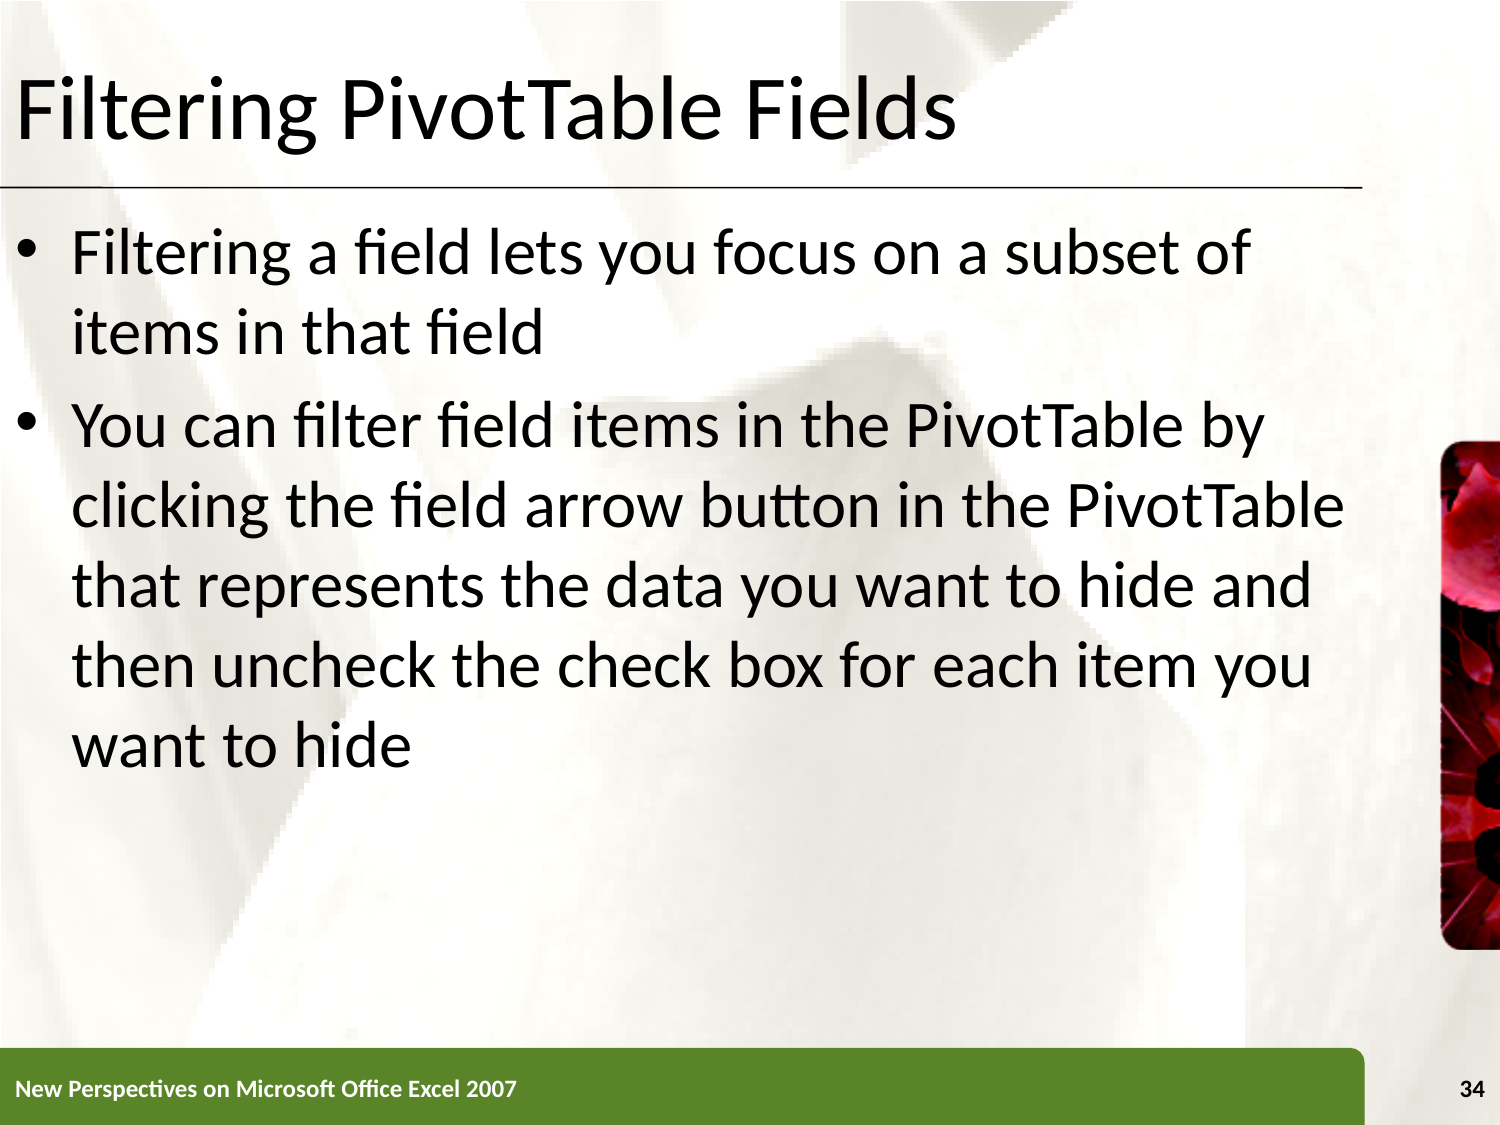

# Filtering PivotTable Fields
Filtering a field lets you focus on a subset of items in that field
You can filter field items in the PivotTable by clicking the field arrow button in the PivotTable that represents the data you want to hide and then uncheck the check box for each item you want to hide
New Perspectives on Microsoft Office Excel 2007
34